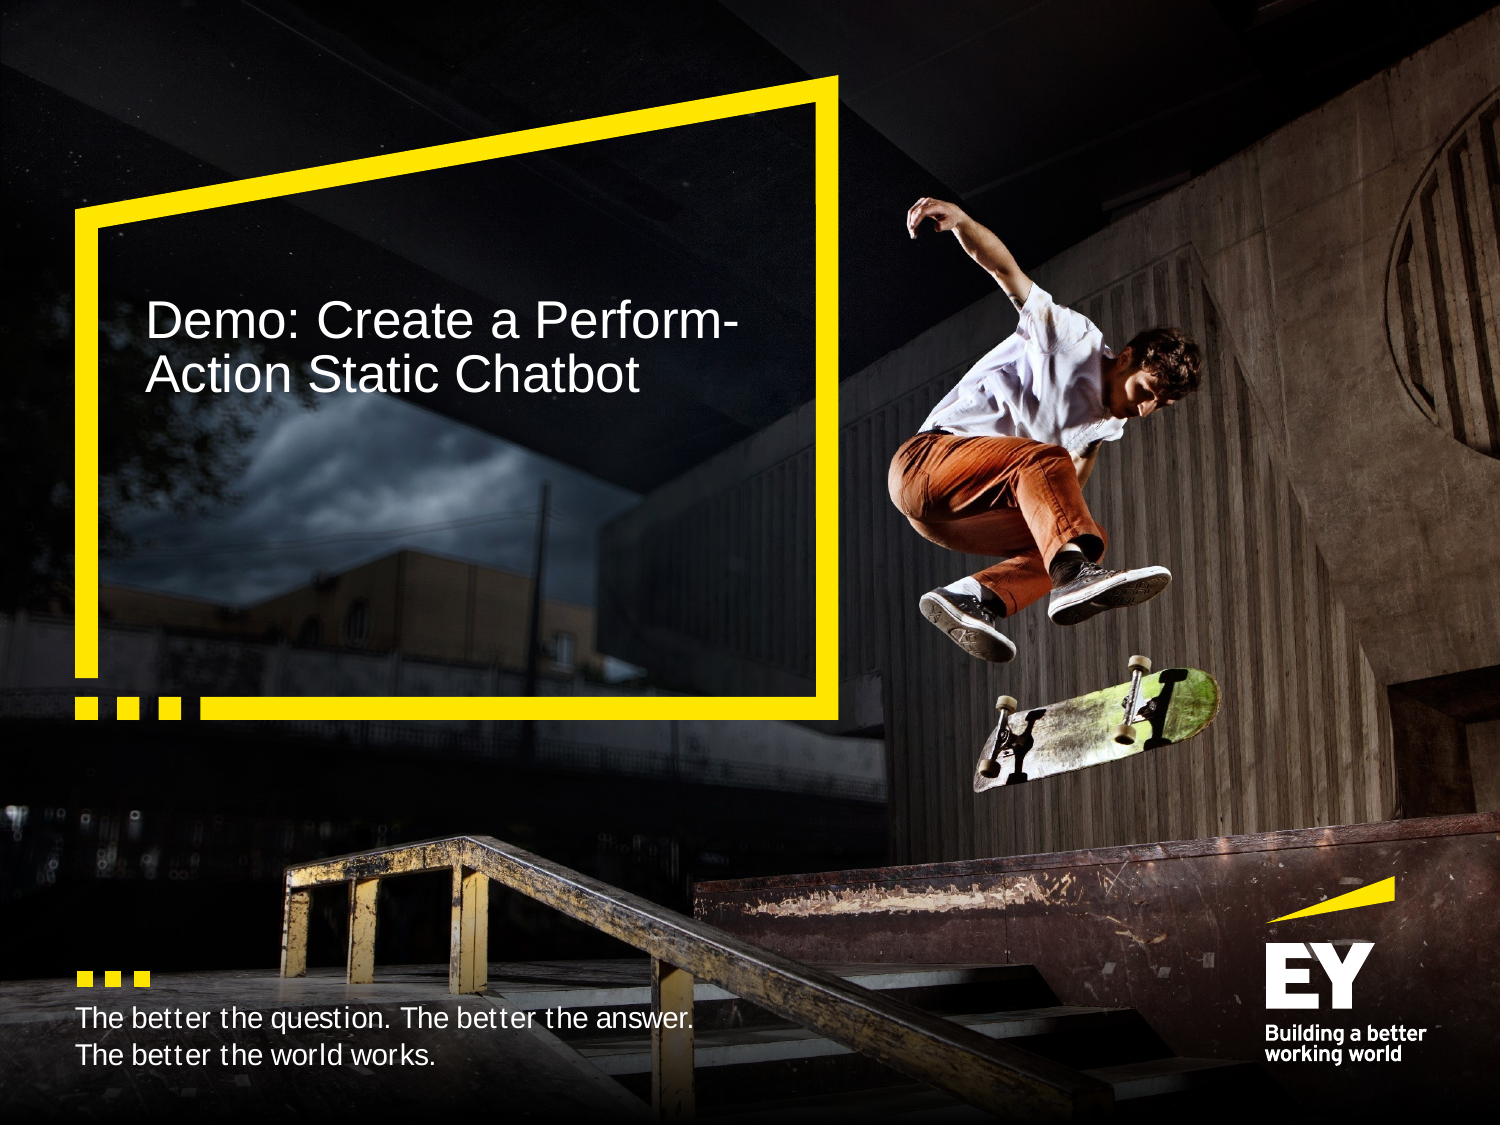

# Demo: Create a Perform-Action Static Chatbot